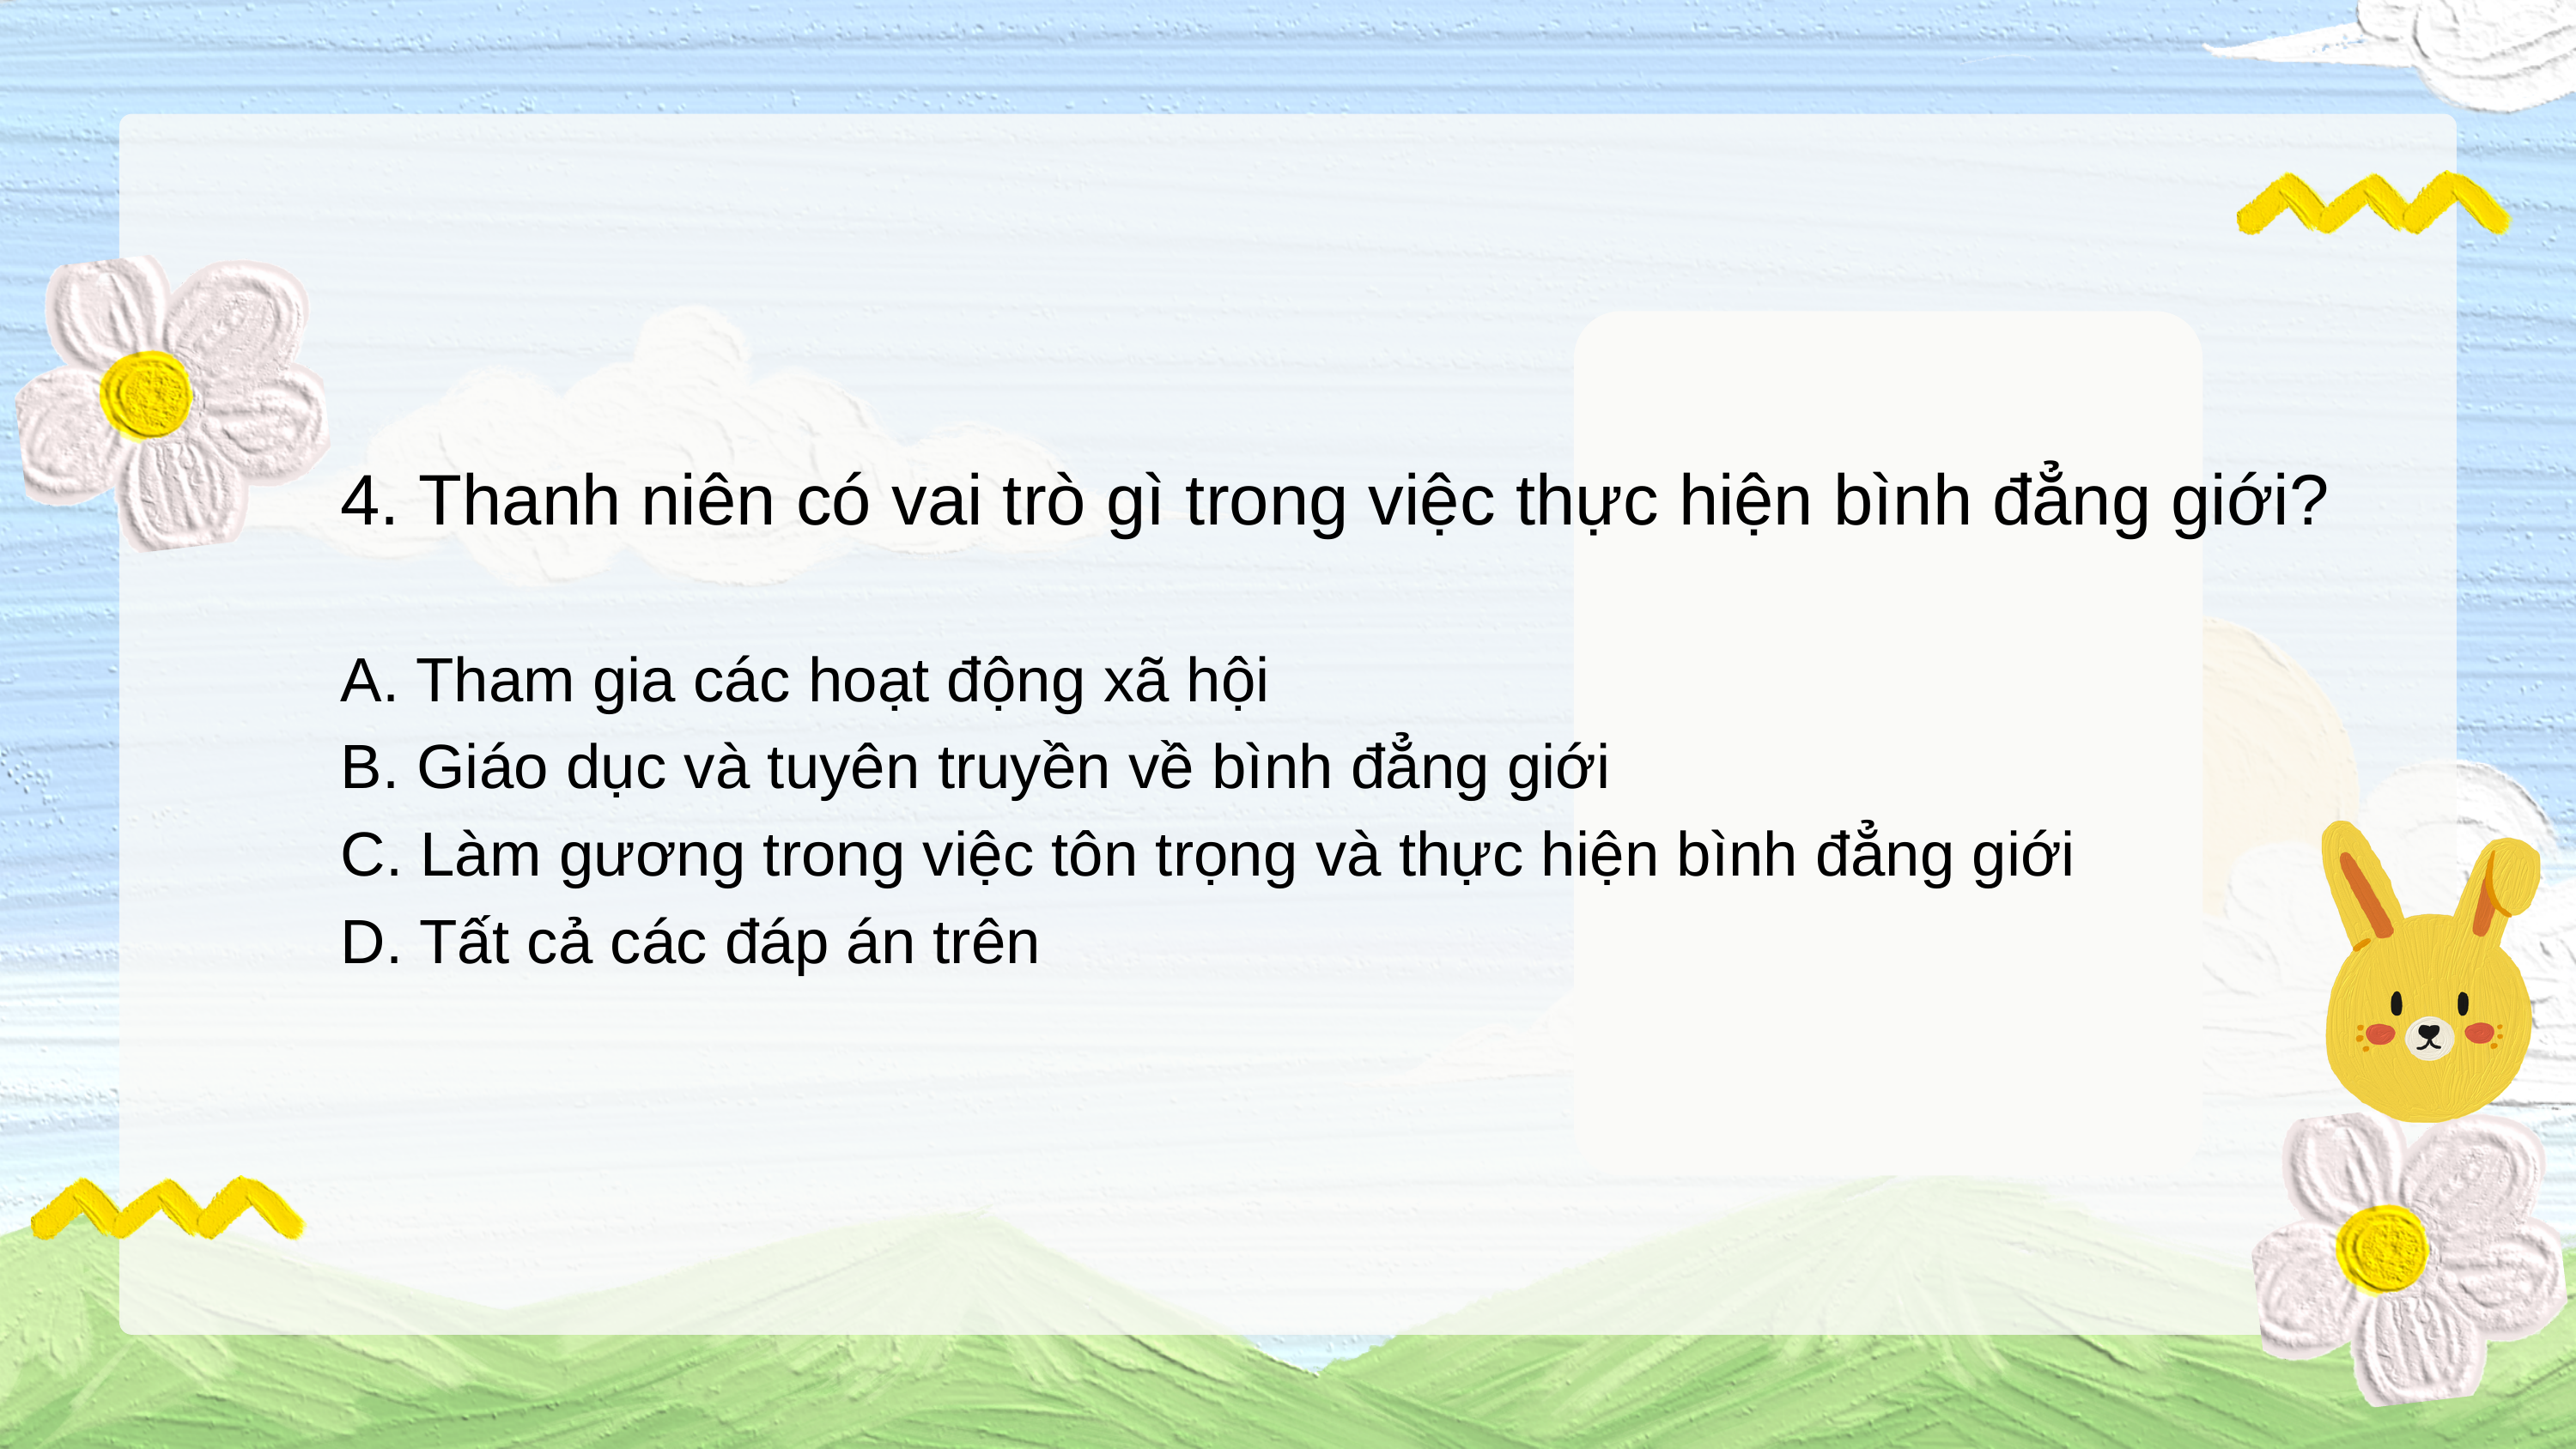

4. Thanh niên có vai trò gì trong việc thực hiện bình đẳng giới?

A. Tham gia các hoạt động xã hội
B. Giáo dục và tuyên truyền về bình đẳng giới
C. Làm gương trong việc tôn trọng và thực hiện bình đẳng giới
D. Tất cả các đáp án trên